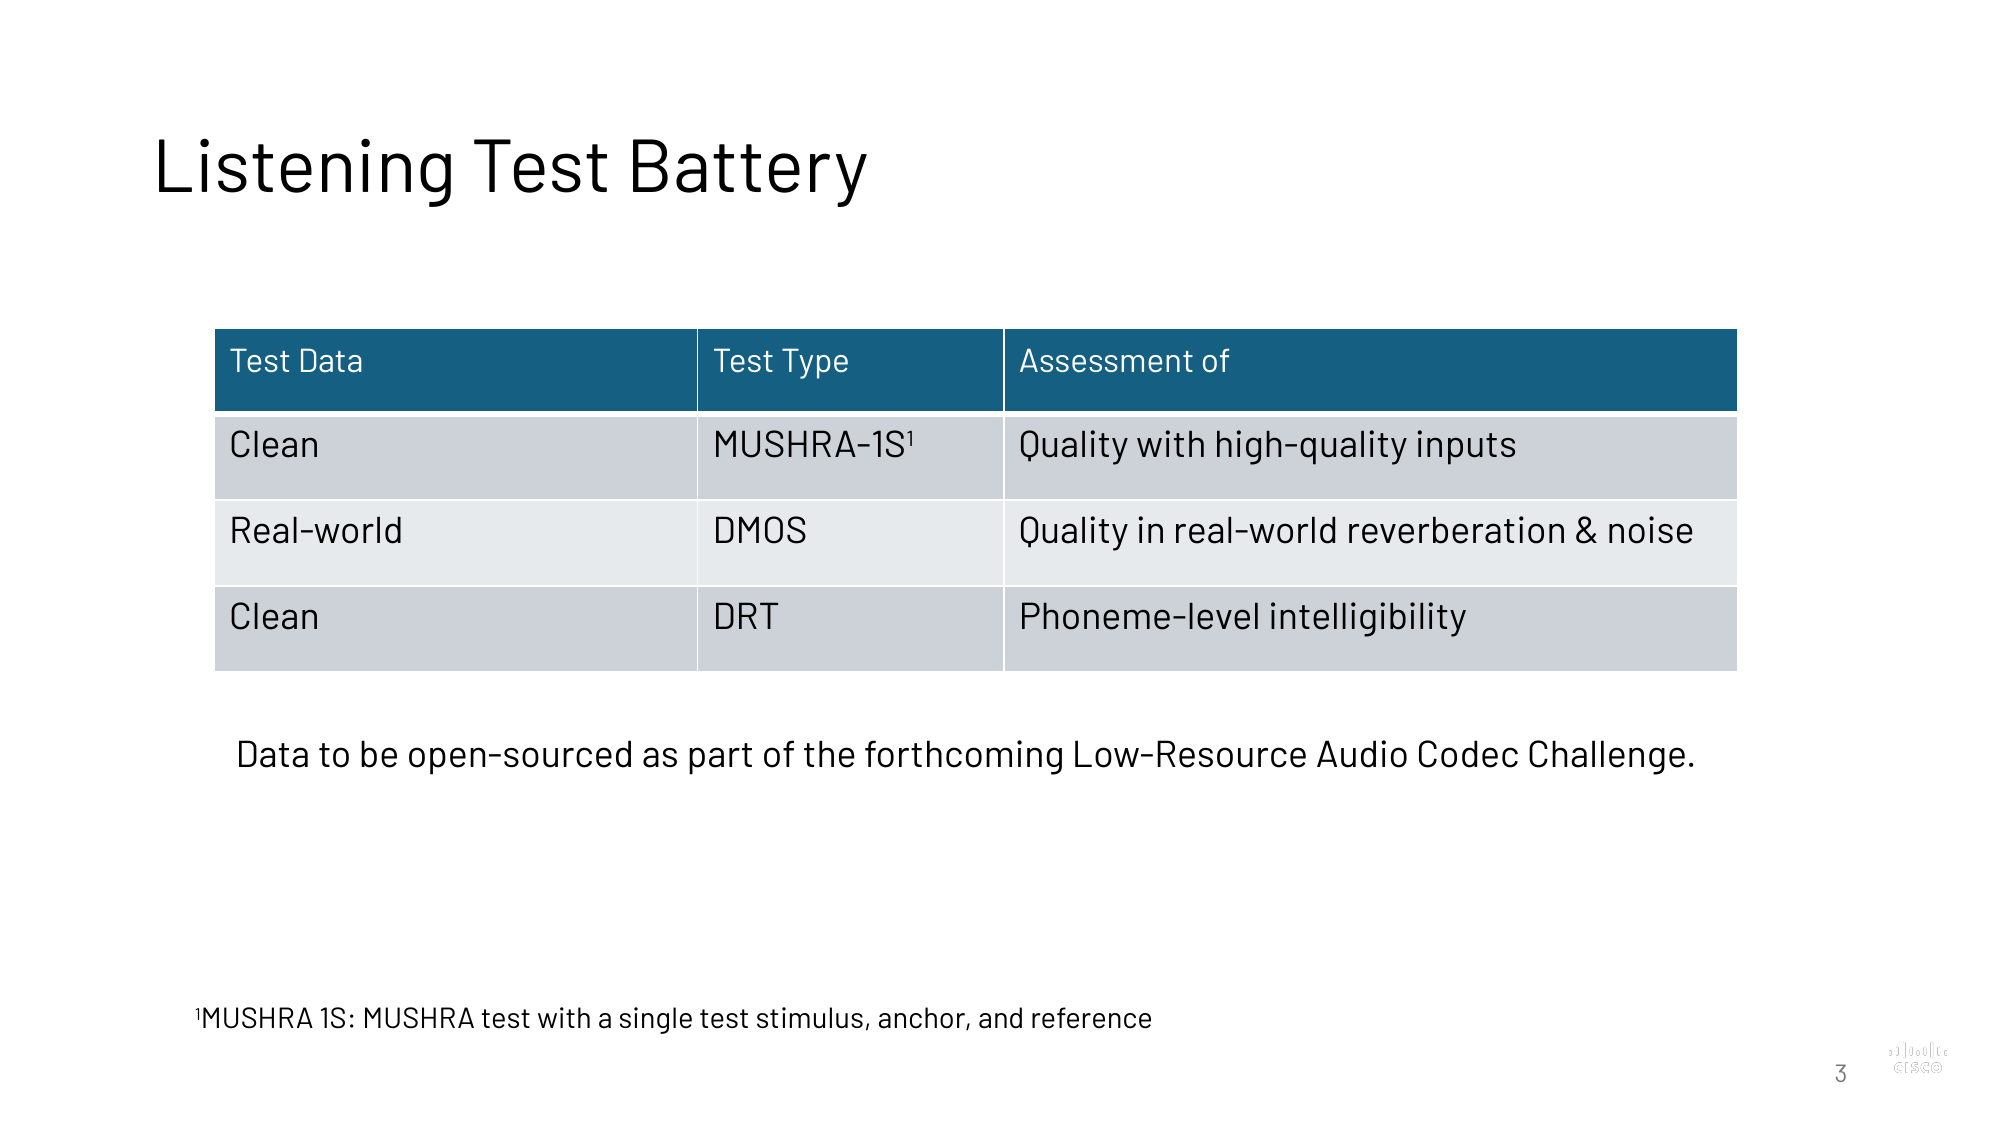

# Listening Test Battery
| Test​ Data | Test Type | Assessment of |
| --- | --- | --- |
| Clean | MUSHRA-1S​1 | Quality with high-quality inputs |
| Real-world | DMOS​ | Quality in real-world reverberation & noise |
| Clean​ | DRT | Phoneme-level intelligibility |
Data to be open-sourced as part of the forthcoming Low-Resource Audio Codec Challenge.
1MUSHRA 1S: MUSHRA test with a single test stimulus, anchor, and reference
3